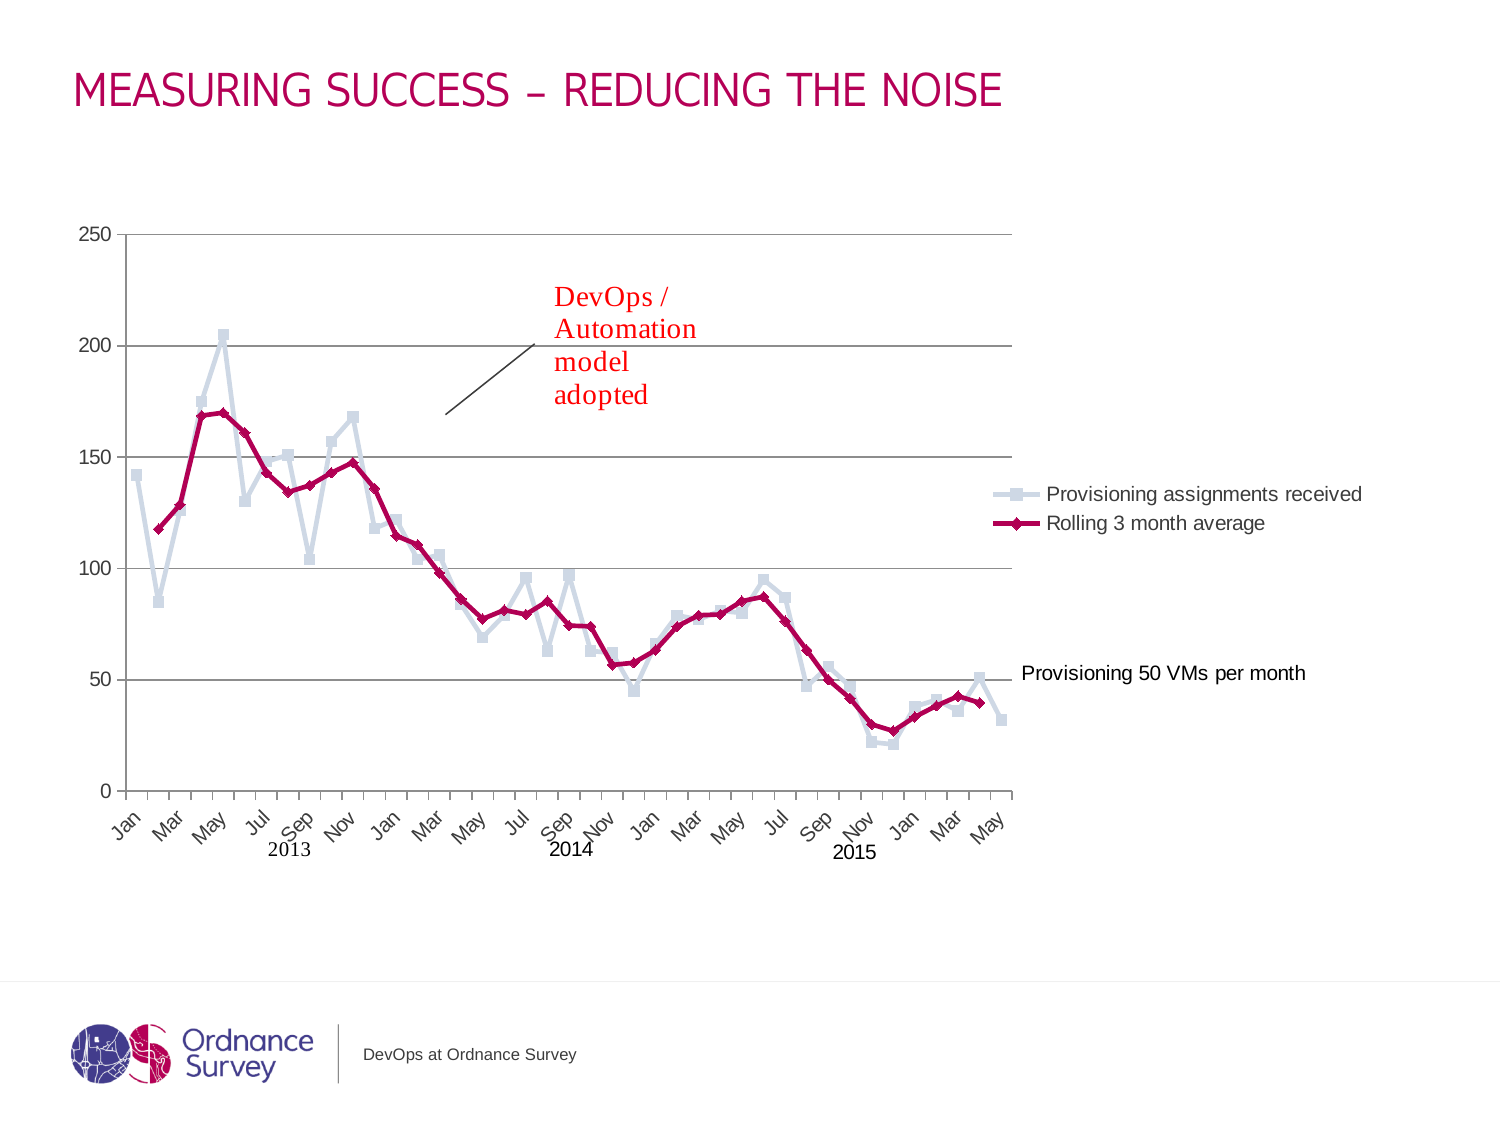

# Measuring success – reducing the noise

### Chart

| Category | Provisioning assignments received | Rolling 3 month average |
|---|---|---|
| Jan | 142.0 | None |
| Feb | 85.0 | 117.66666666666667 |
| Mar | 126.0 | 128.66666666666666 |
| Apr | 175.0 | 168.66666666666666 |
| May | 205.0 | 170.0 |
| Jun | 130.0 | 161.0 |
| Jul | 148.0 | 143.0 |
| Aug | 151.0 | 134.33333333333334 |
| Sep | 104.0 | 137.33333333333334 |
| Oct | 157.0 | 143.0 |
| Nov | 168.0 | 147.66666666666666 |
| Dec | 118.0 | 136.0 |
| Jan | 122.0 | 114.66666666666667 |
| Feb | 104.0 | 110.66666666666667 |
| Mar | 106.0 | 98.0 |
| Apr | 84.0 | 86.33333333333333 |
| May | 69.0 | 77.33333333333333 |
| Jun | 79.0 | 81.33333333333333 |
| Jul | 96.0 | 79.33333333333333 |
| Aug | 63.0 | 85.33333333333333 |
| Sep | 97.0 | 74.33333333333333 |
| Oct | 63.0 | 74.0 |
| Nov | 62.0 | 56.666666666666664 |
| Dec | 45.0 | 57.666666666666664 |
| Jan | 66.0 | 63.333333333333336 |
| Feb | 79.0 | 74.0 |
| Mar | 77.0 | 79.0 |
| Apr | 81.0 | 79.33333333333333 |
| May | 80.0 | 85.33333333333333 |
| Jun | 95.0 | 87.33333333333333 |
| Jul | 87.0 | 76.33333333333333 |
| Aug | 47.0 | 63.333333333333336 |
| Sep | 56.0 | 50.0 |
| Oct | 47.0 | 41.666666666666664 |
| Nov | 22.0 | 30.0 |
| Dec | 21.0 | 27.0 |
| Jan | 38.0 | 33.333333333333336 |
| Feb | 41.0 | 38.333333333333336 |
| Mar | 36.0 | 42.666666666666664 |
| Apr | 51.0 | 39.666666666666664 |
| May | 32.0 | None |
DevOps at Ordnance Survey